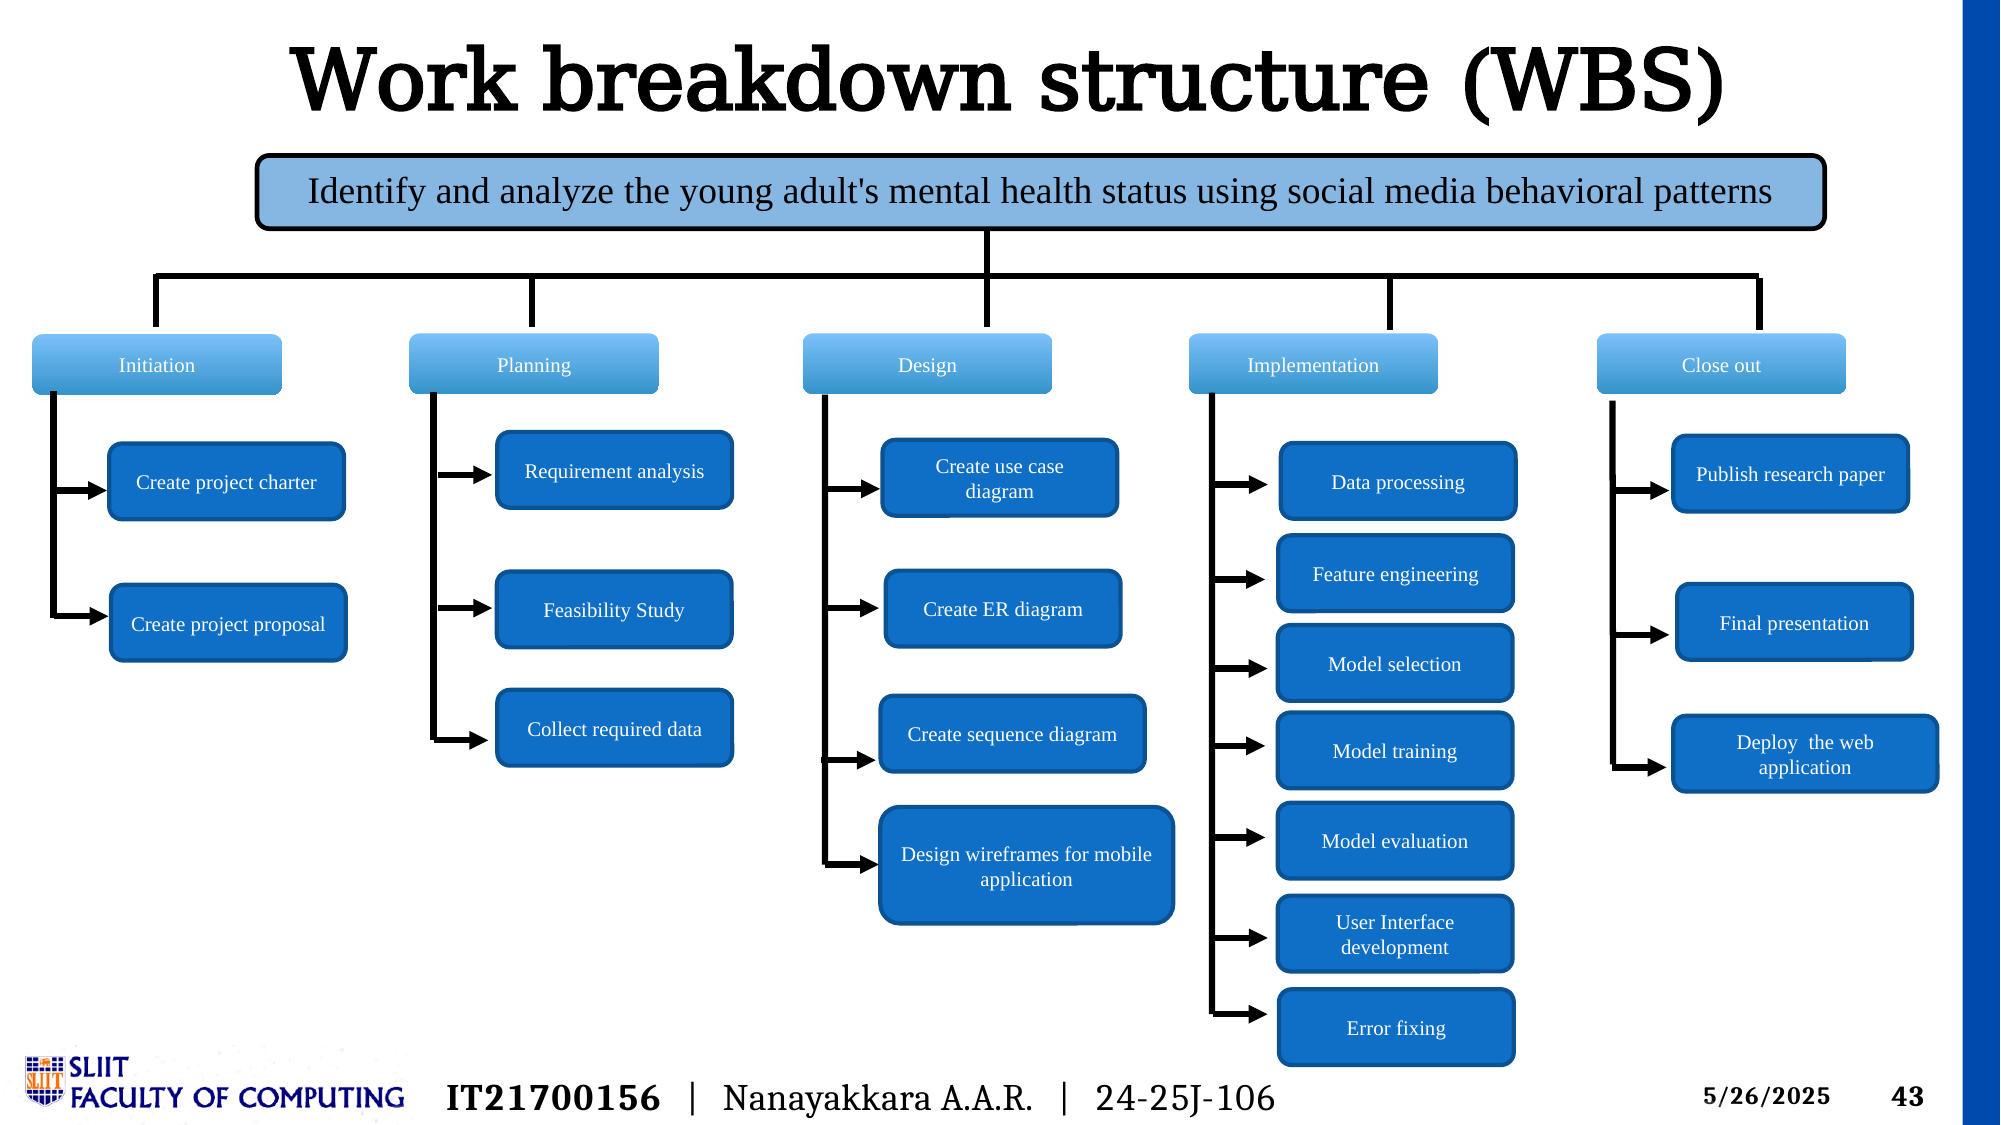

# Work breakdown structure (WBS)
Identify and analyze the young adult's mental health status using social media behavioral patterns

Planning
Design
Implementation
Close out
Initiation
Requirement analysis
Publish research paper
Create use case diagram
Data processing
Create project charter
Feature engineering
Create ER diagram
Feasibility Study
Final presentation
Create project proposal
Model selection
Collect required data
Create sequence diagram
Model training
Deploy  the web application
Model evaluation
Design wireframes for mobile application
User Interface development
Error fixing
IT21700156   |   Nanayakkara A.A.R.   |   24-25J-106